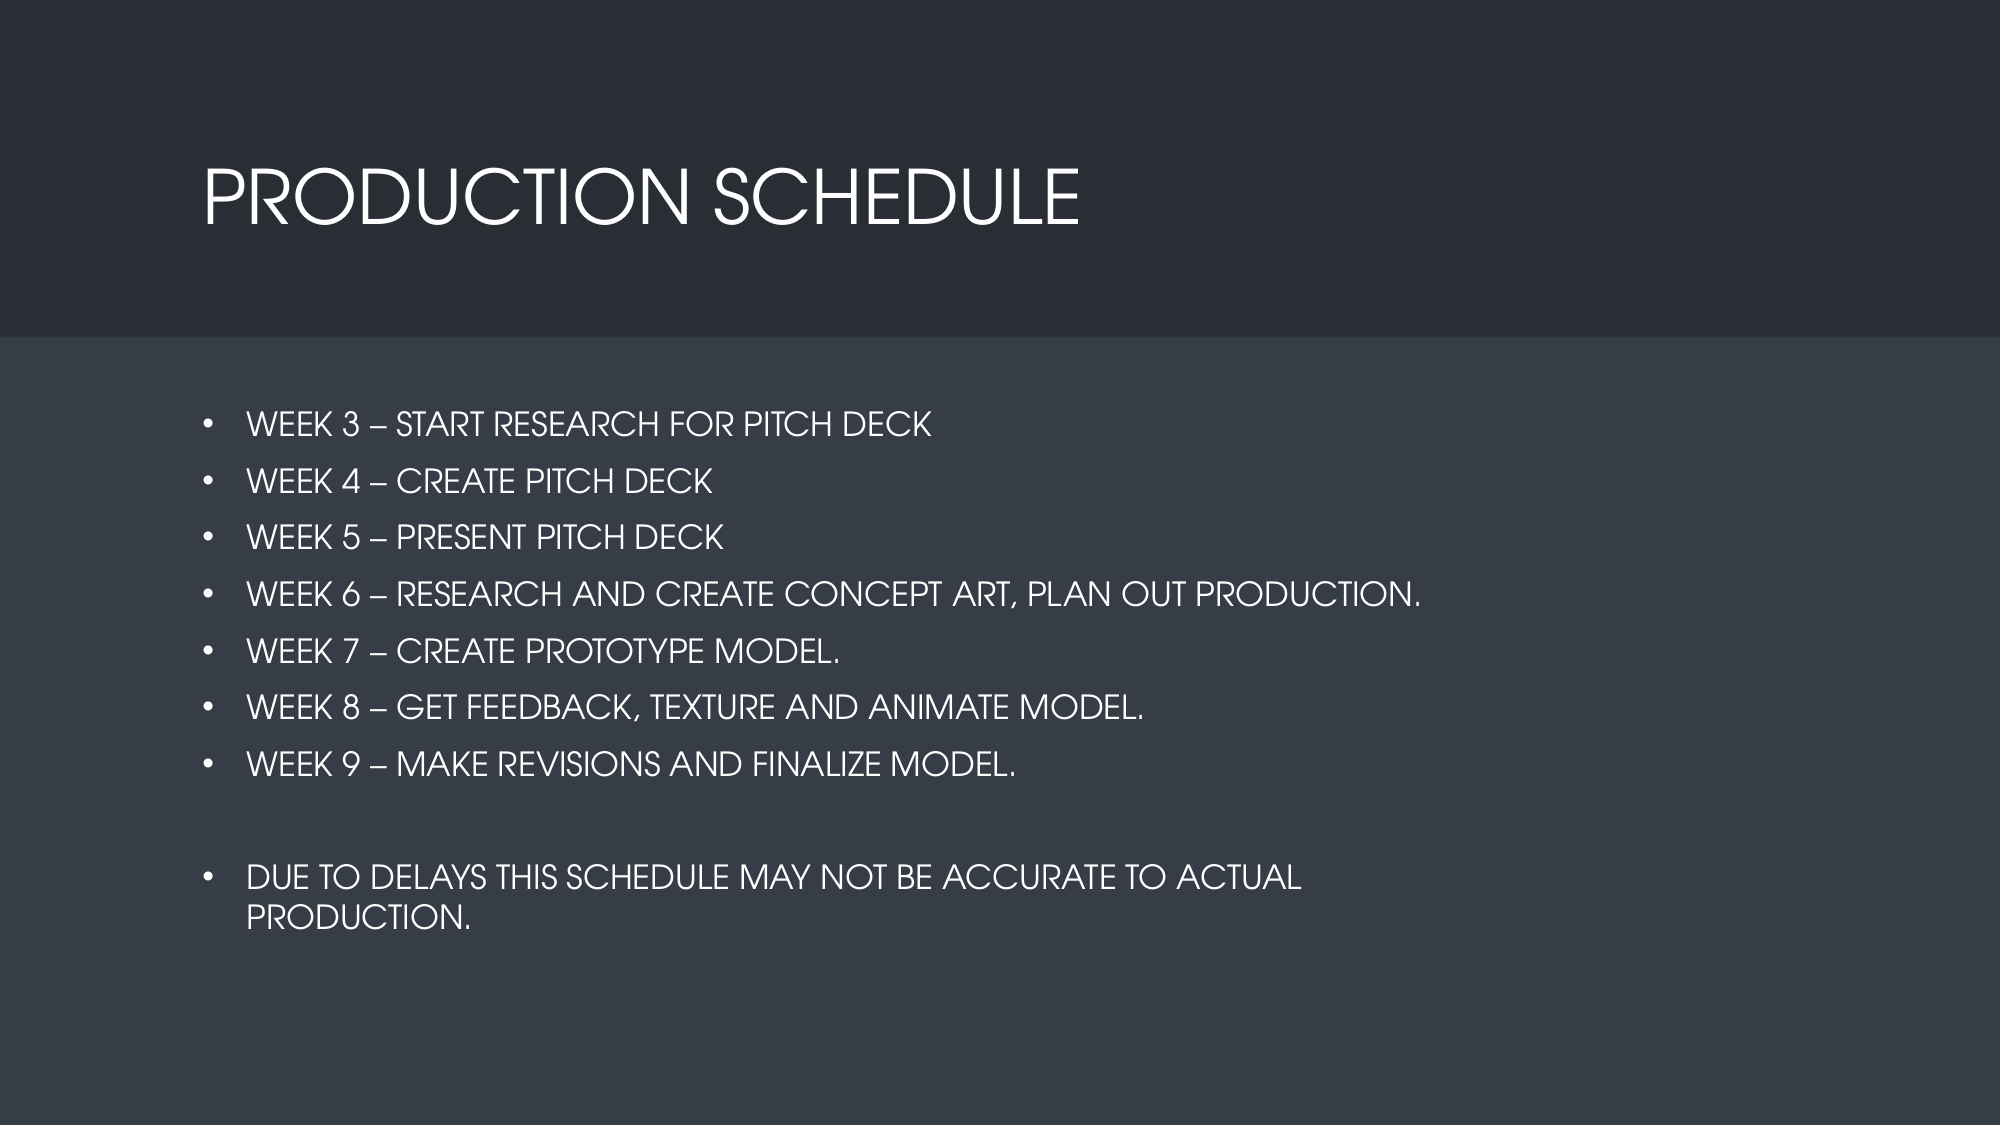

# Production Schedule
Week 3 – start research for pitch deck
Week 4 – create pitch deck
Week 5 – present pitch deck
Week 6 – research and create concept art, plan out production.
Week 7 – create prototype model.
Week 8 – get feedback, texture and animate model.
Week 9 – make revisions and finalize model.

Due to delays this schedule may not be accurate to actual production.